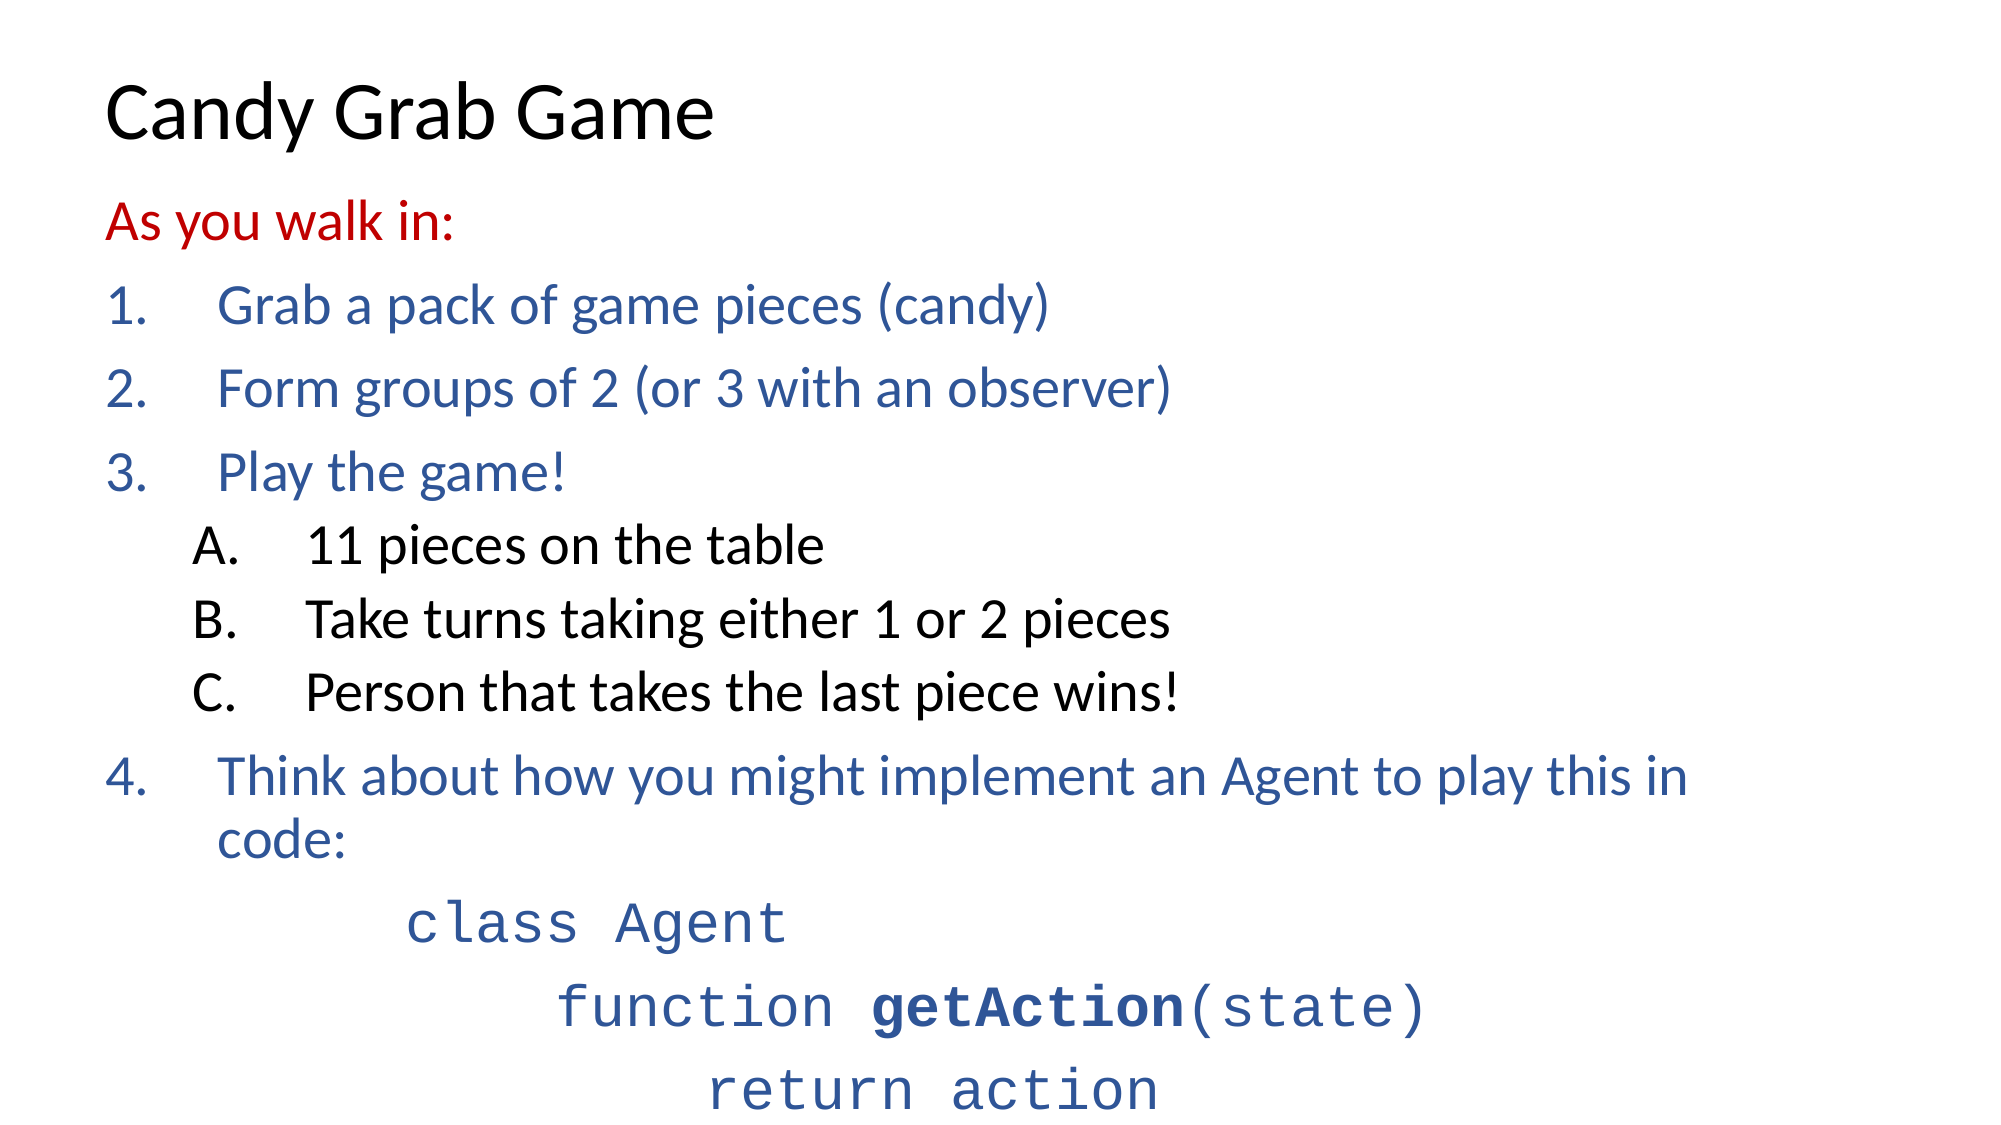

# Candy Grab Game
As you walk in:
Grab a pack of game pieces (candy)
Form groups of 2 (or 3 with an observer)
Play the game!
11 pieces on the table
Take turns taking either 1 or 2 pieces
Person that takes the last piece wins!
Think about how you might implement an Agent to play this in code:
		class Agent
			function getAction(state)
				return action